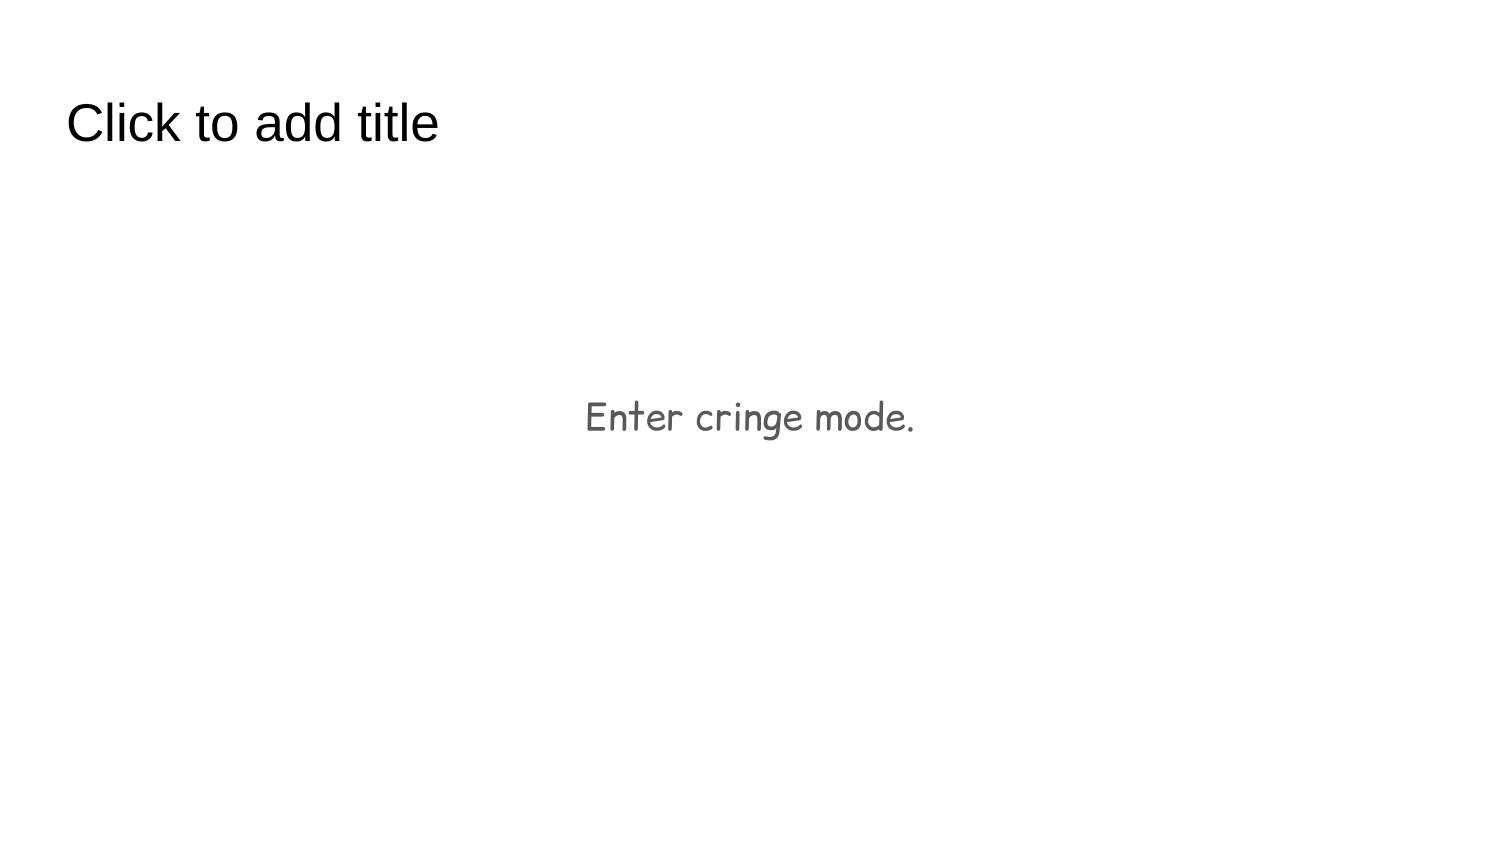

# Click to add title
Enter cringe mode.